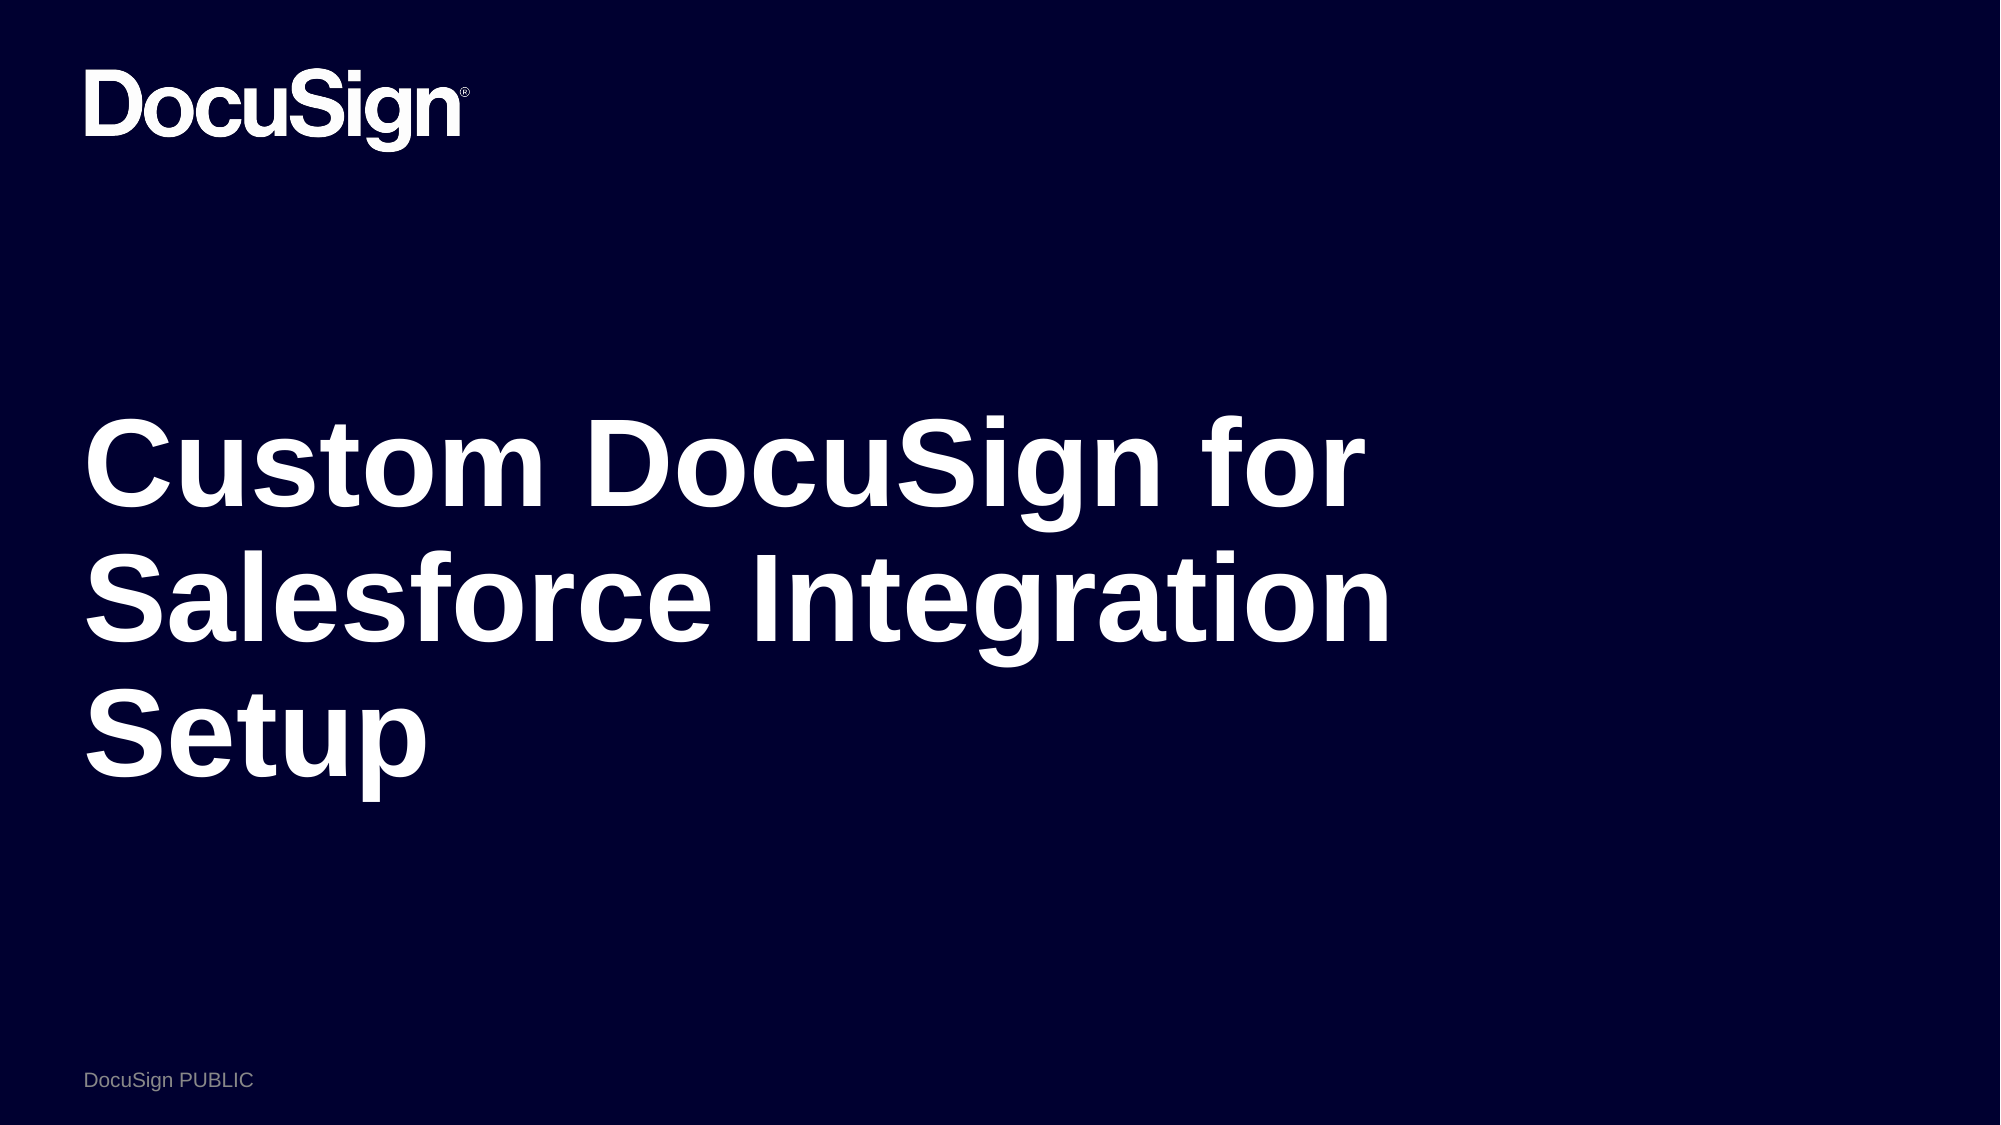

# Custom DocuSign for Salesforce Integration Setup